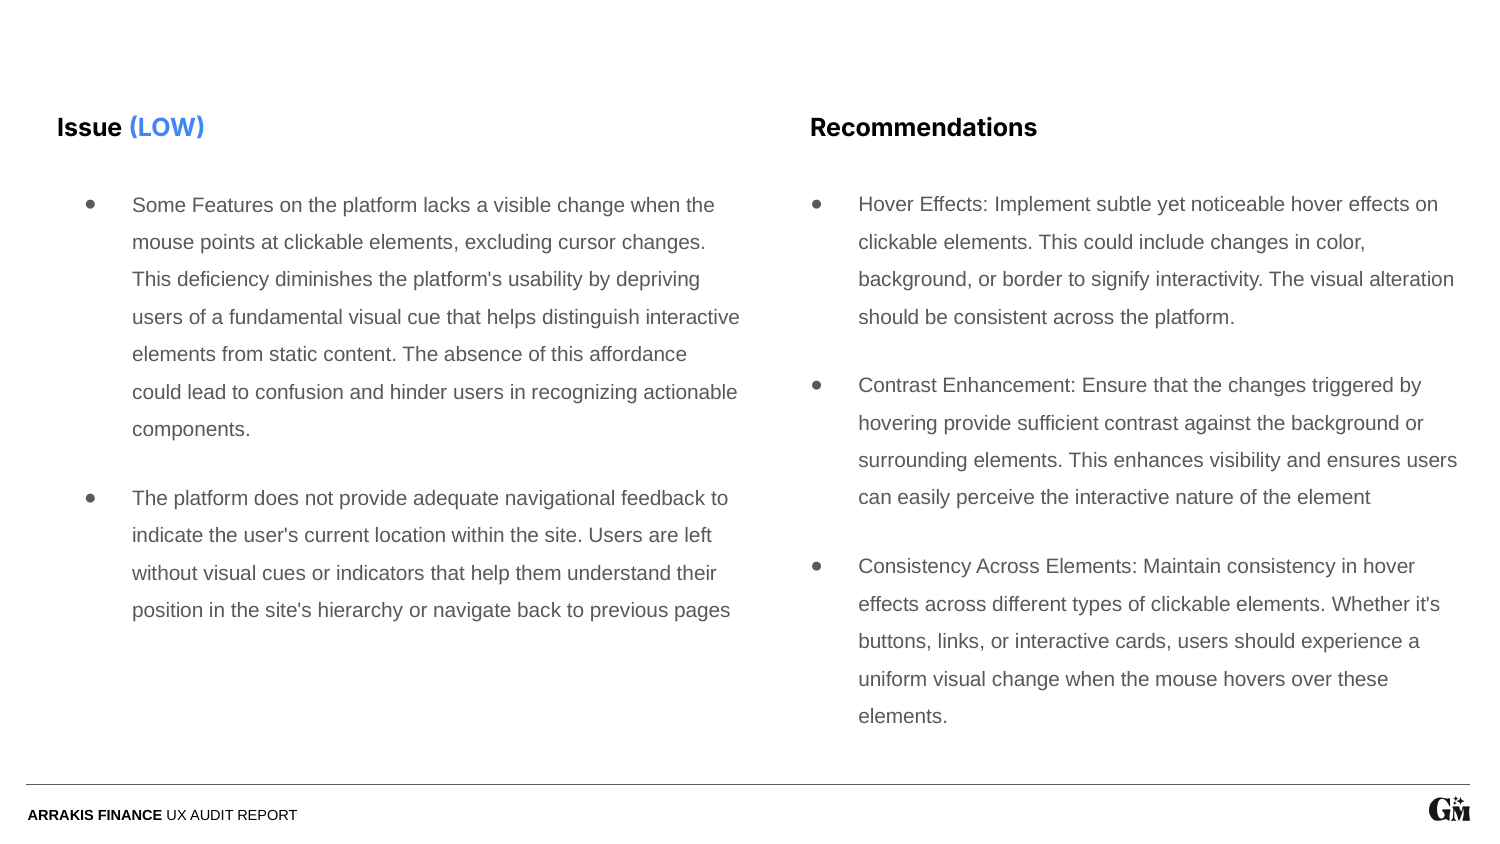

Issue (LOW)
Recommendations
Hover Effects: Implement subtle yet noticeable hover effects on clickable elements. This could include changes in color, background, or border to signify interactivity. The visual alteration should be consistent across the platform.
Contrast Enhancement: Ensure that the changes triggered by hovering provide sufficient contrast against the background or surrounding elements. This enhances visibility and ensures users can easily perceive the interactive nature of the element
Consistency Across Elements: Maintain consistency in hover effects across different types of clickable elements. Whether it's buttons, links, or interactive cards, users should experience a uniform visual change when the mouse hovers over these elements.
Some Features on the platform lacks a visible change when the mouse points at clickable elements, excluding cursor changes. This deficiency diminishes the platform's usability by depriving users of a fundamental visual cue that helps distinguish interactive elements from static content. The absence of this affordance could lead to confusion and hinder users in recognizing actionable components.
The platform does not provide adequate navigational feedback to indicate the user's current location within the site. Users are left without visual cues or indicators that help them understand their position in the site's hierarchy or navigate back to previous pages